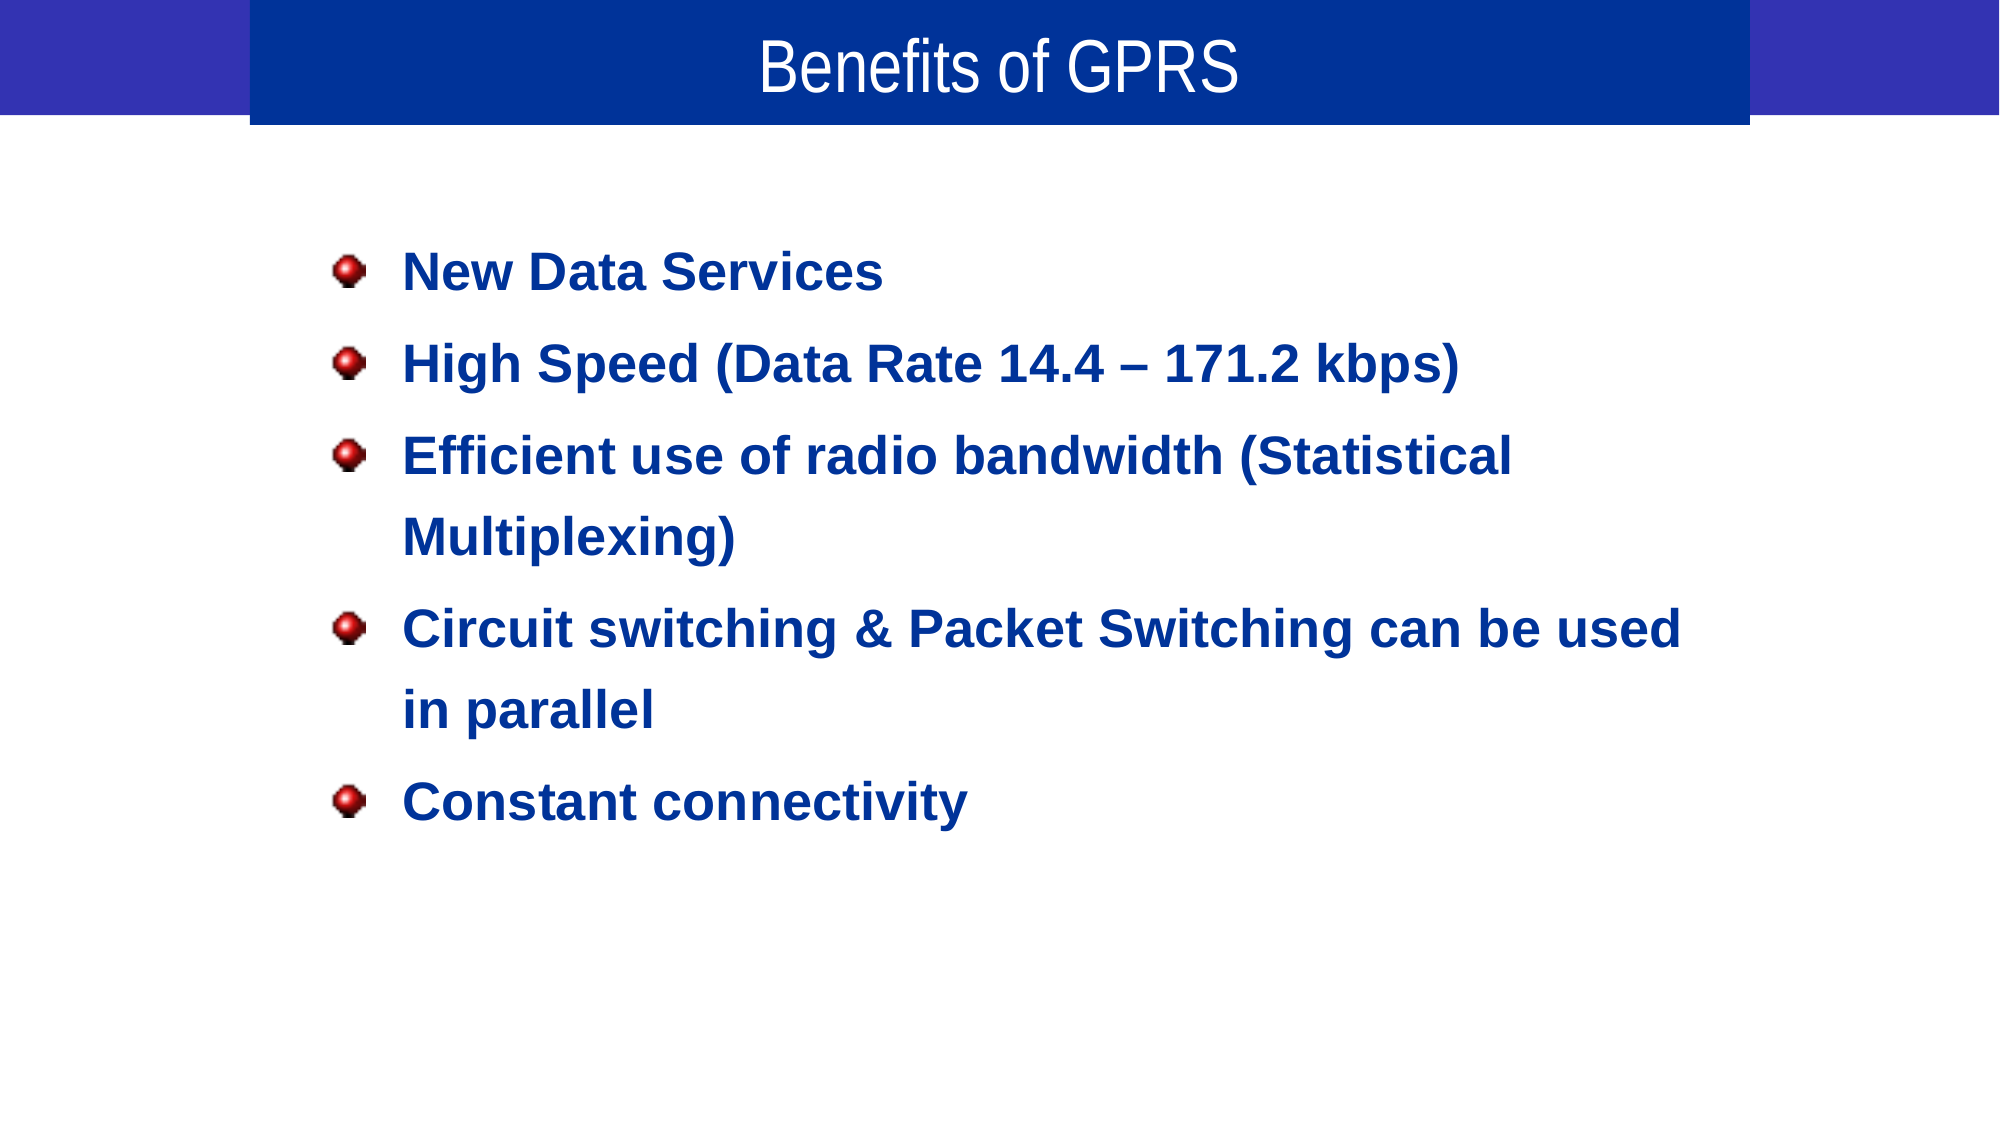

Benefits of GPRS
New Data Services
High Speed (Data Rate 14.4 – 171.2 kbps)
Efficient use of radio bandwidth (Statistical  Multiplexing)
Circuit switching & Packet Switching can be used in parallel
Constant connectivity